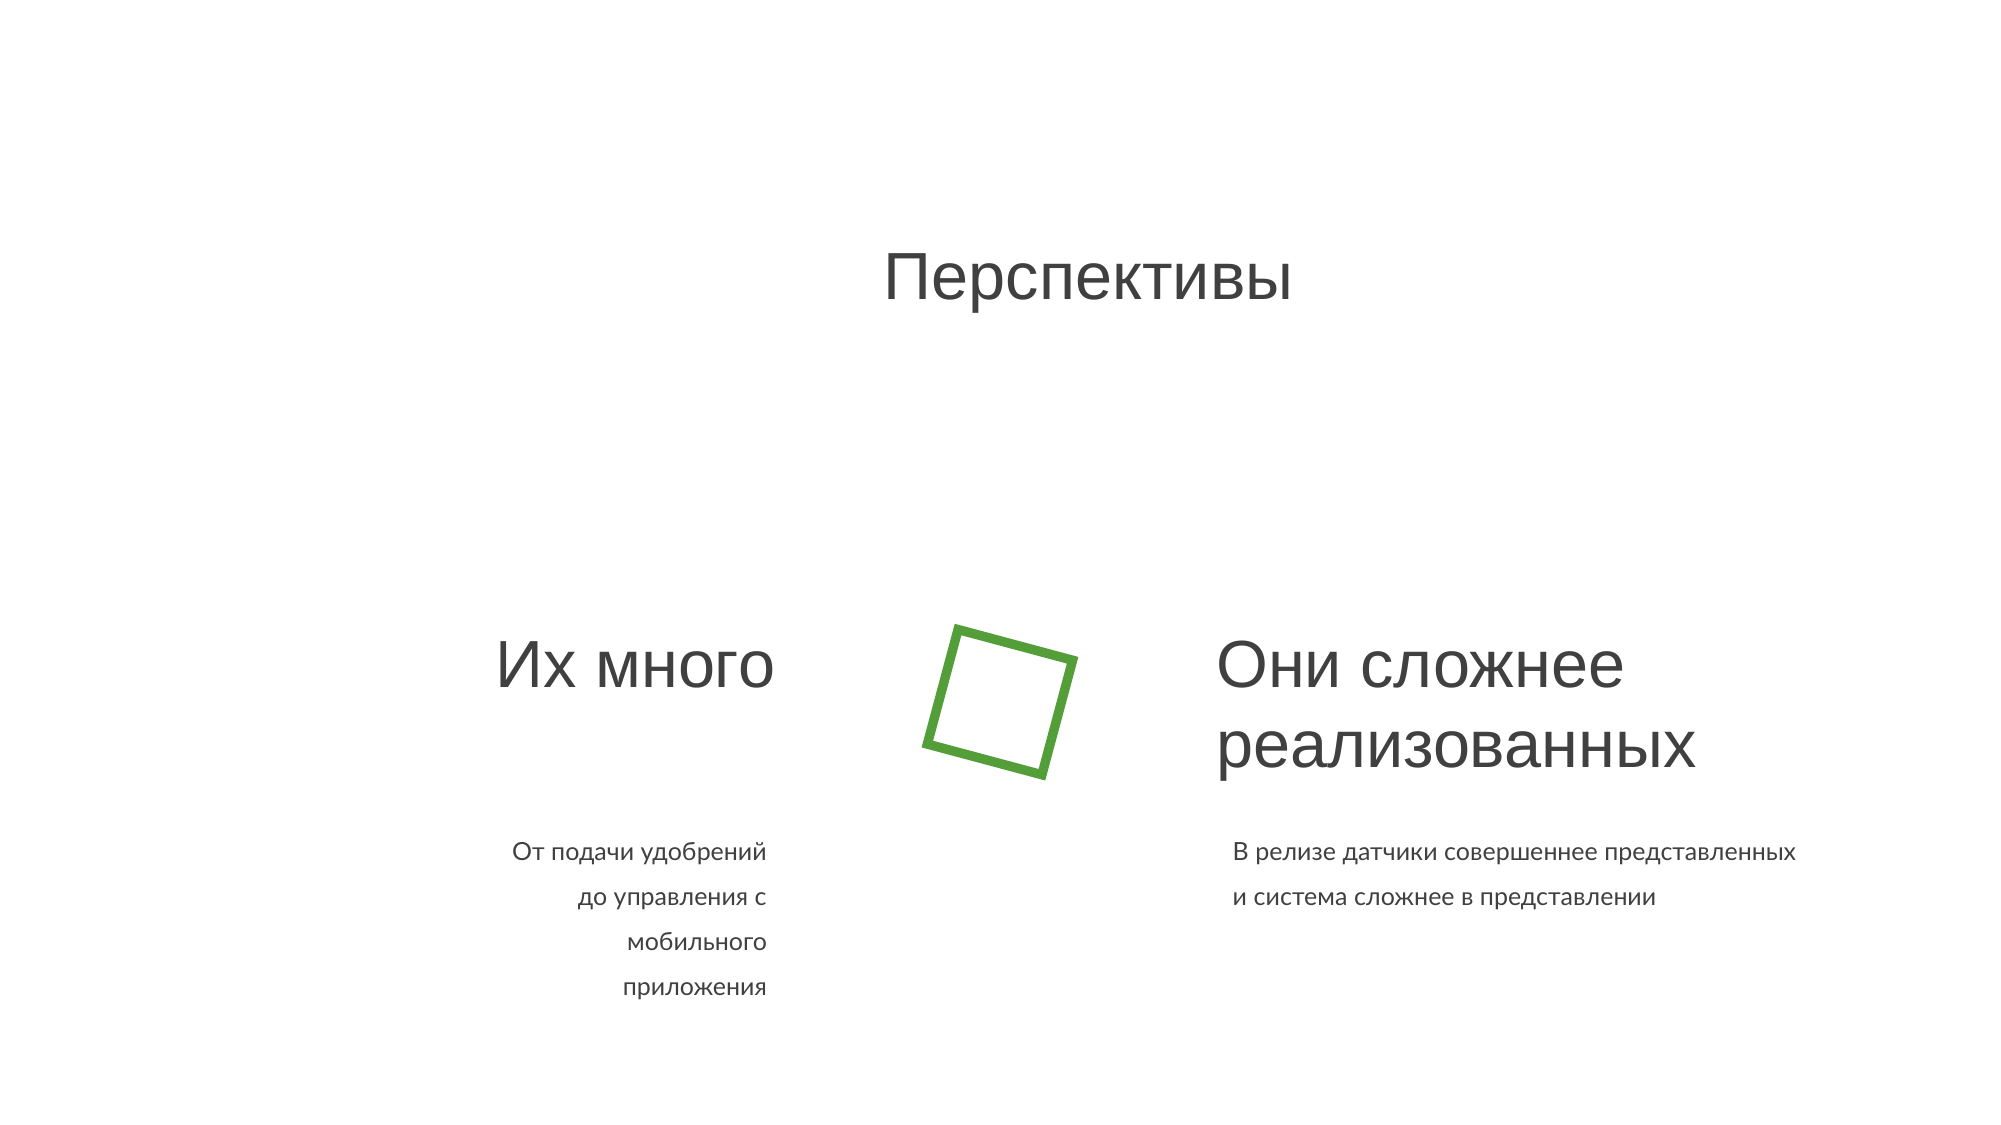

Перспективы
Их много
Они сложнее
реализованных

От подачи удобрений до управления с мобильного приложения
В релизе датчики совершеннее представленных
и система сложнее в представлении